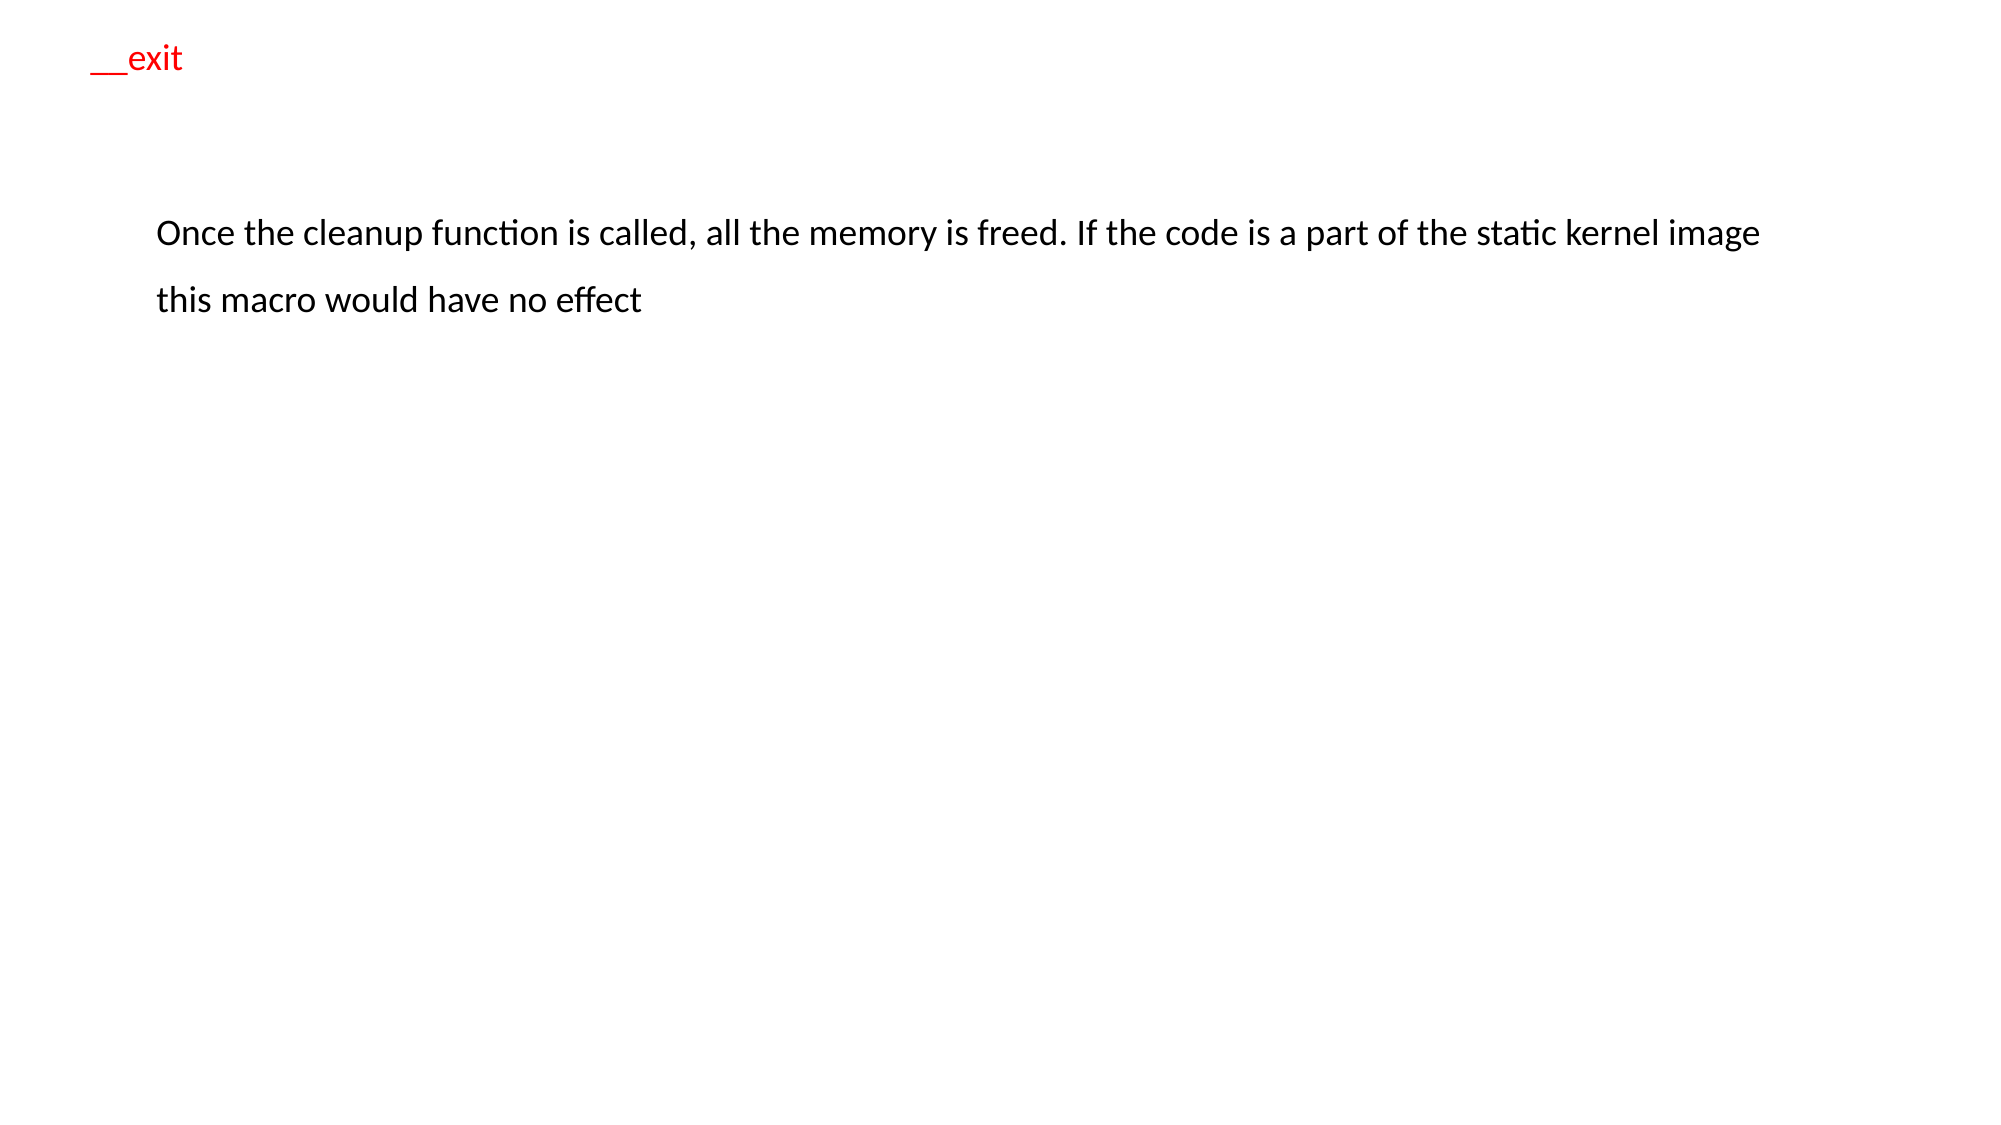

__exit
Once the cleanup function is called, all the memory is freed. If the code is a part of the static kernel image this macro would have no effect